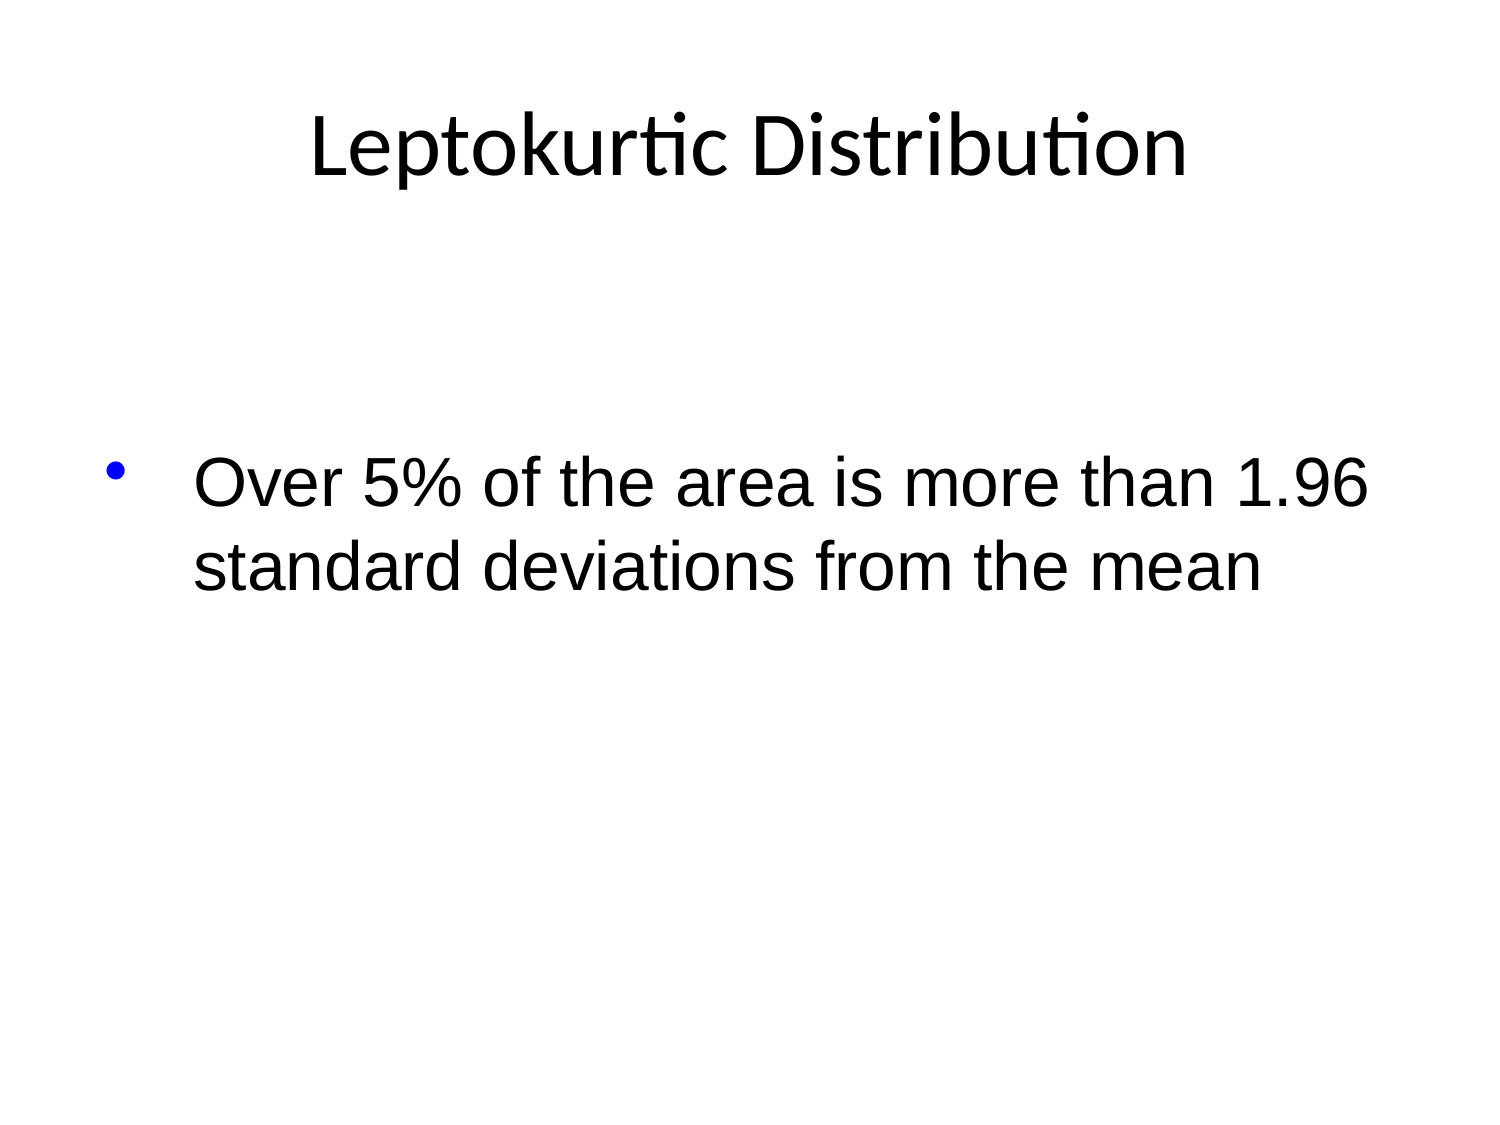

# Leptokurtic Distribution
Over 5% of the area is more than 1.96 standard deviations from the mean